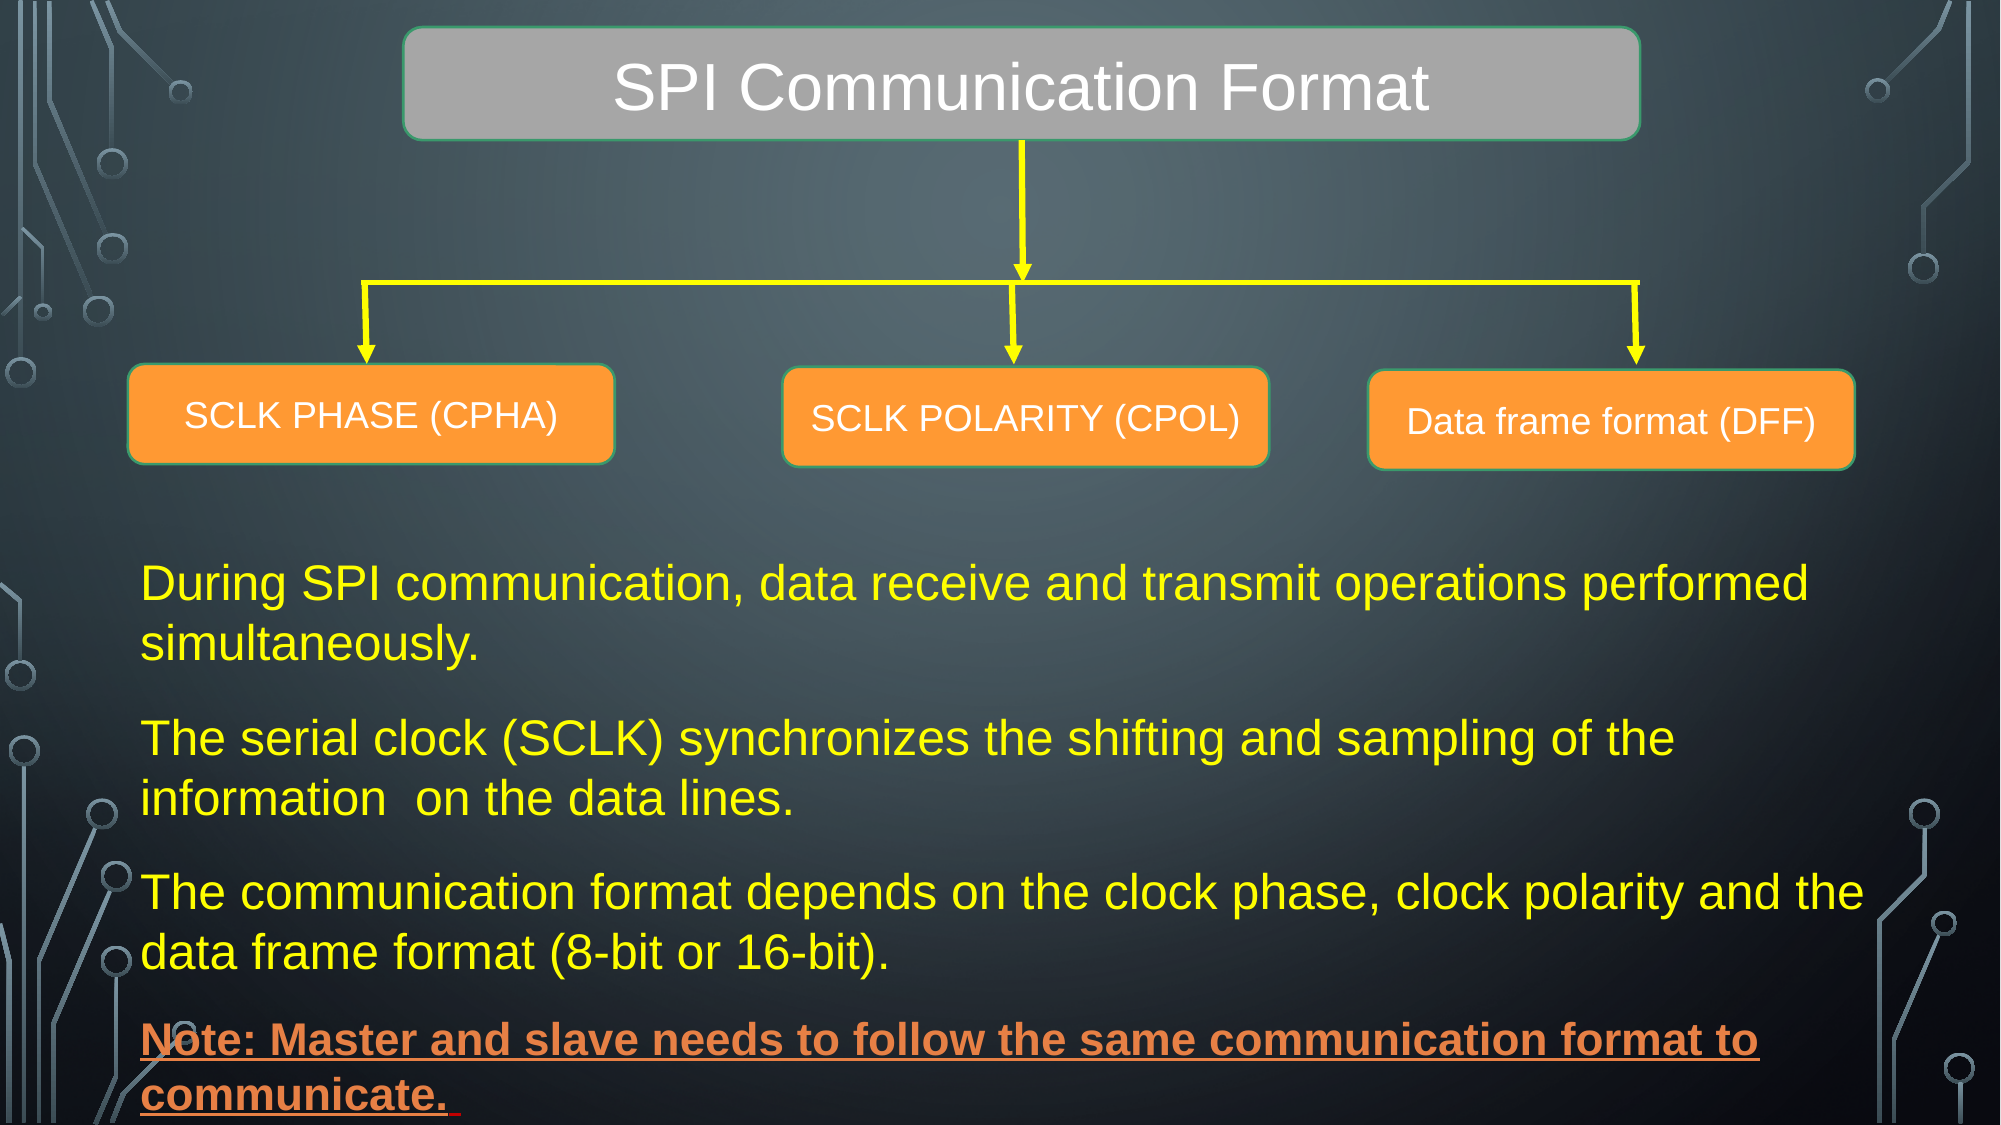

SPI Communication Format
SCLK PHASE (CPHA)
SCLK POLARITY (CPOL)
Data frame format (DFF)
During SPI communication, data receive and transmit operations performed simultaneously.

The serial clock (SCLK) synchronizes the shifting and sampling of the information  on the data lines.

The communication format depends on the clock phase, clock polarity and the data frame format (8-bit or 16-bit).

Note: Master and slave needs to follow the same communication format to communicate.